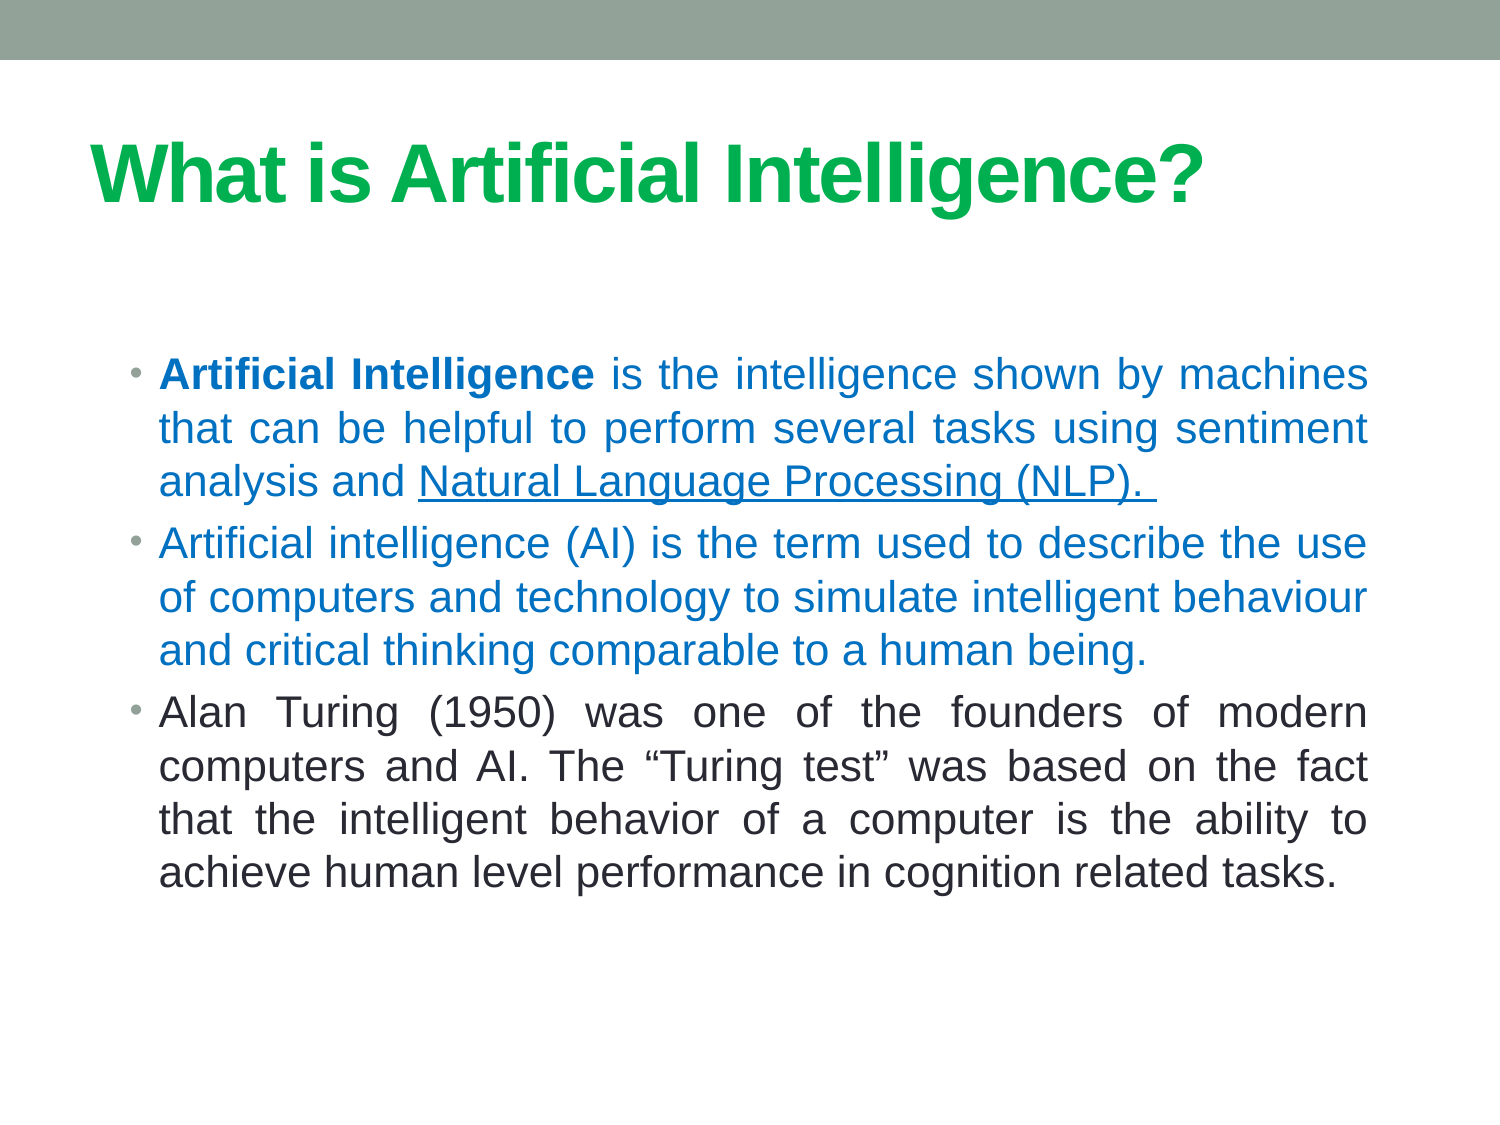

# What is Artificial Intelligence?
Artificial Intelligence is the intelligence shown by machines that can be helpful to perform several tasks using sentiment analysis and Natural Language Processing (NLP).
Artificial intelligence (AI) is the term used to describe the use of computers and technology to simulate intelligent behaviour and critical thinking comparable to a human being.
Alan Turing (1950) was one of the founders of modern computers and AI. The “Turing test” was based on the fact that the intelligent behavior of a computer is the ability to achieve human level performance in cognition related tasks.